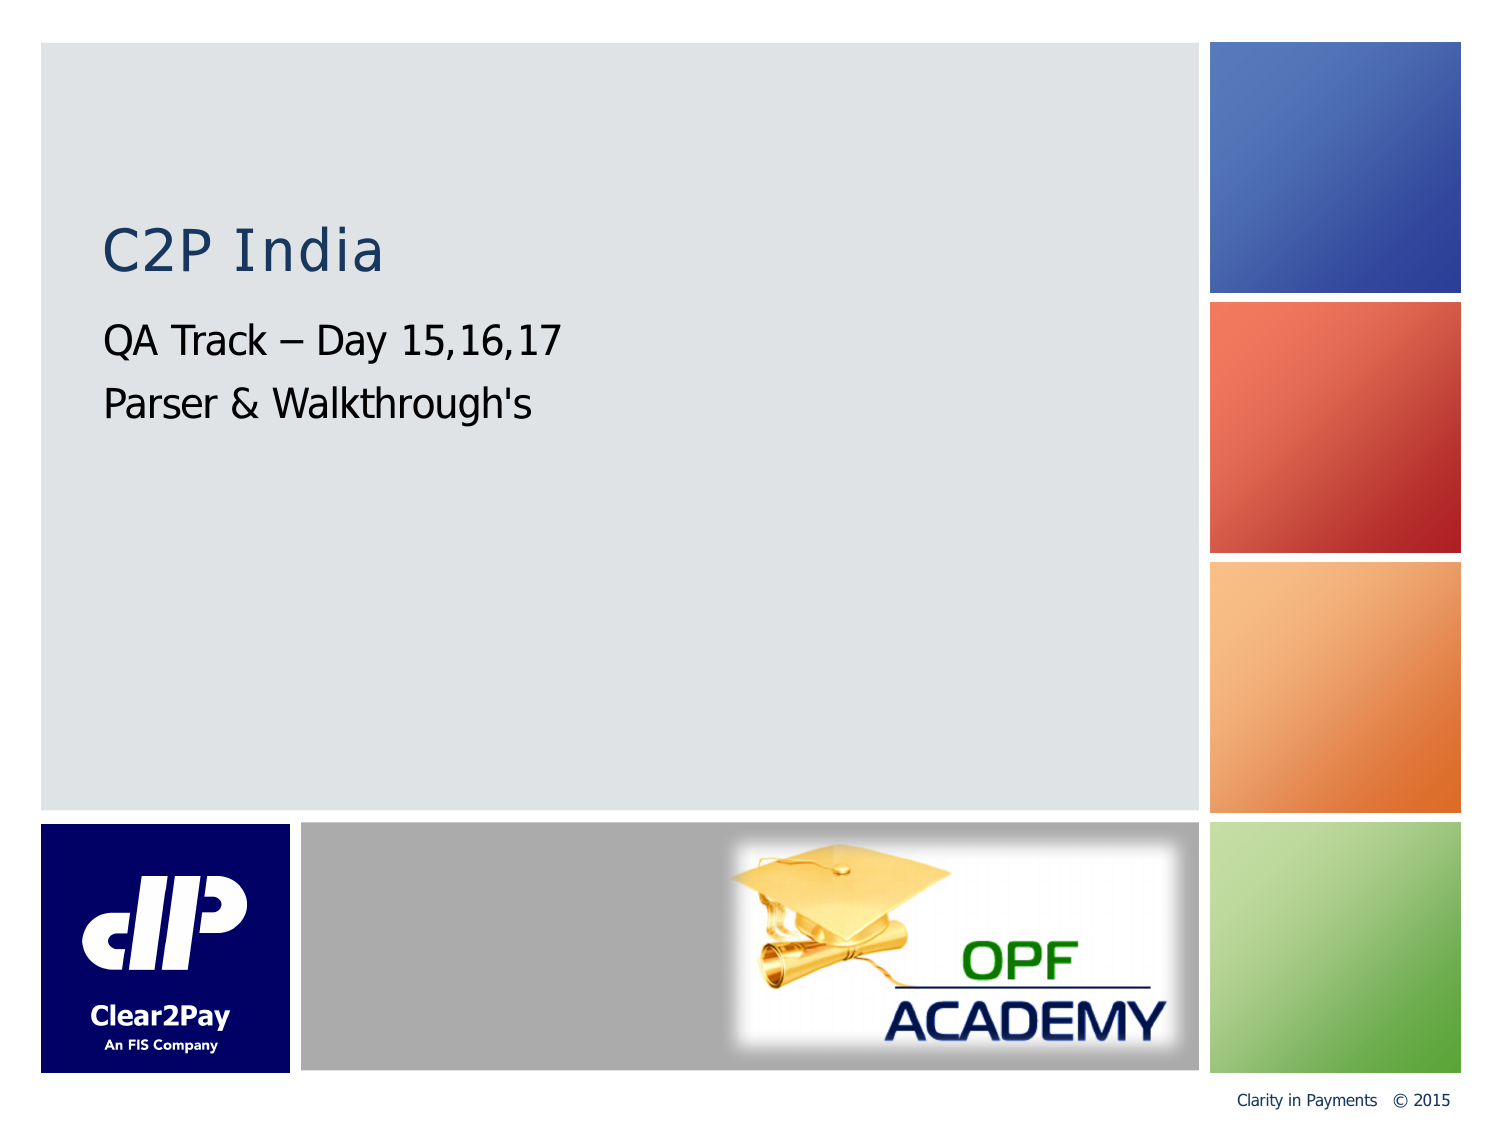

# C2P India
QA Track – Day 15,16,17
Parser & Walkthrough's